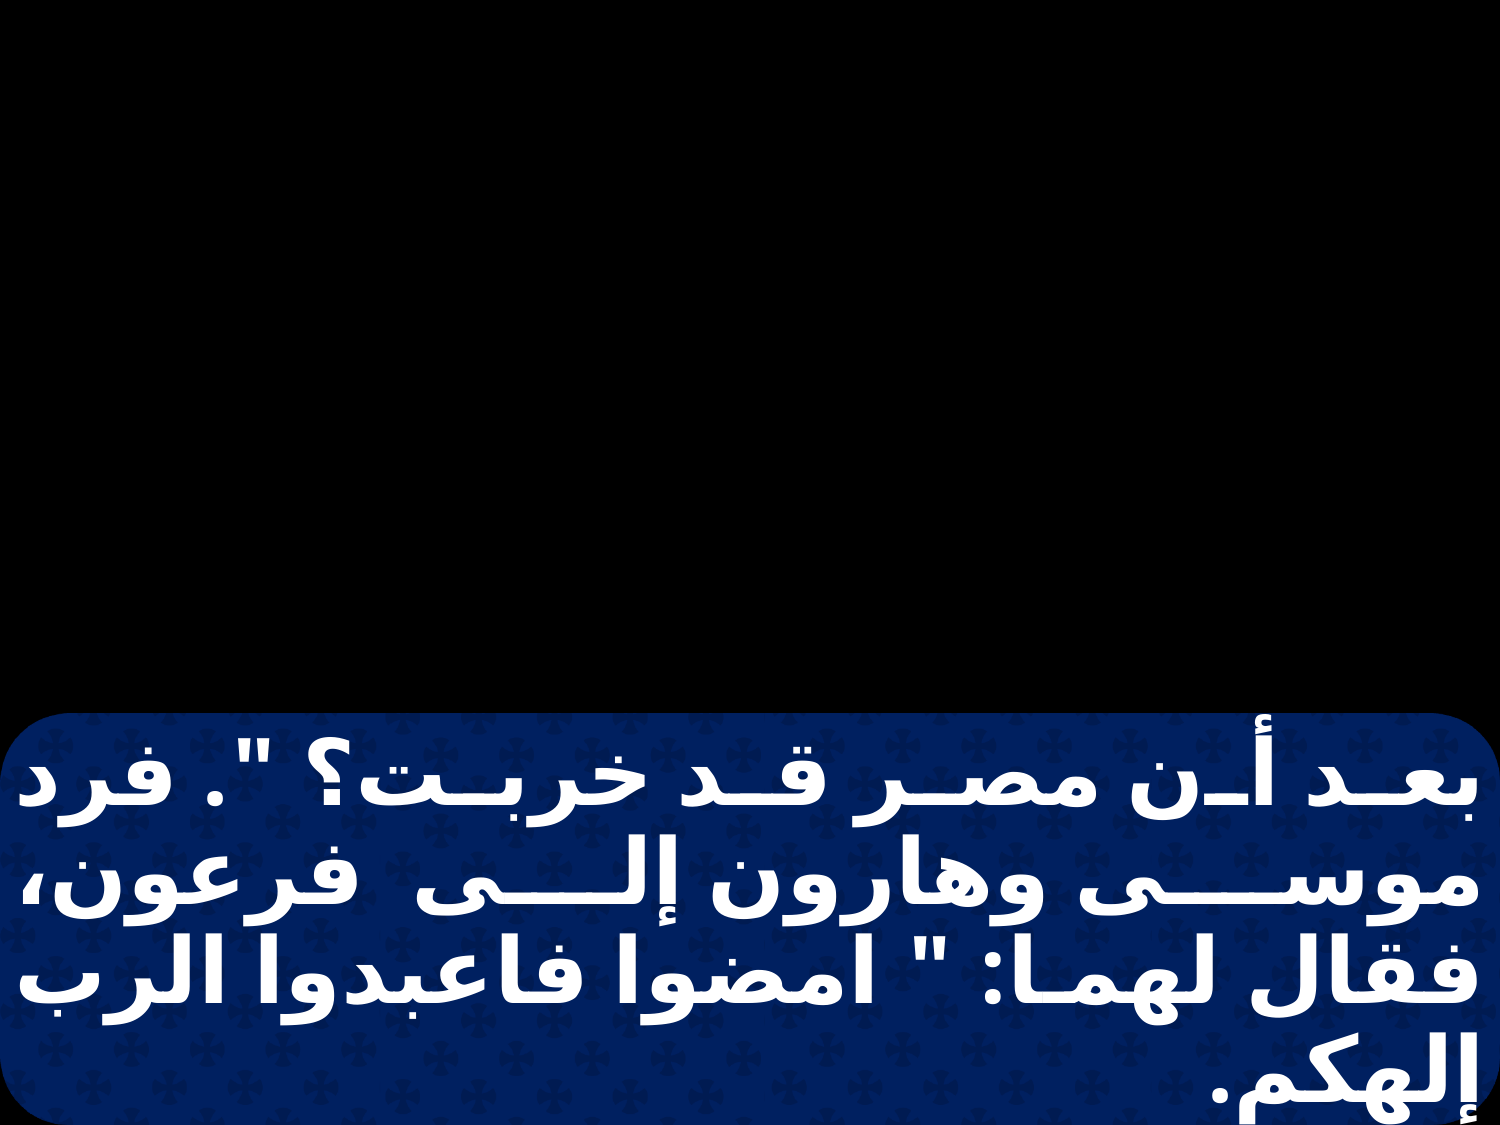

بعد أن مصر قد خربت؟ ". فرد موسى وهارون إلى  فرعون، فقال لهما: " امضوا فاعبدوا الرب إلهكم.